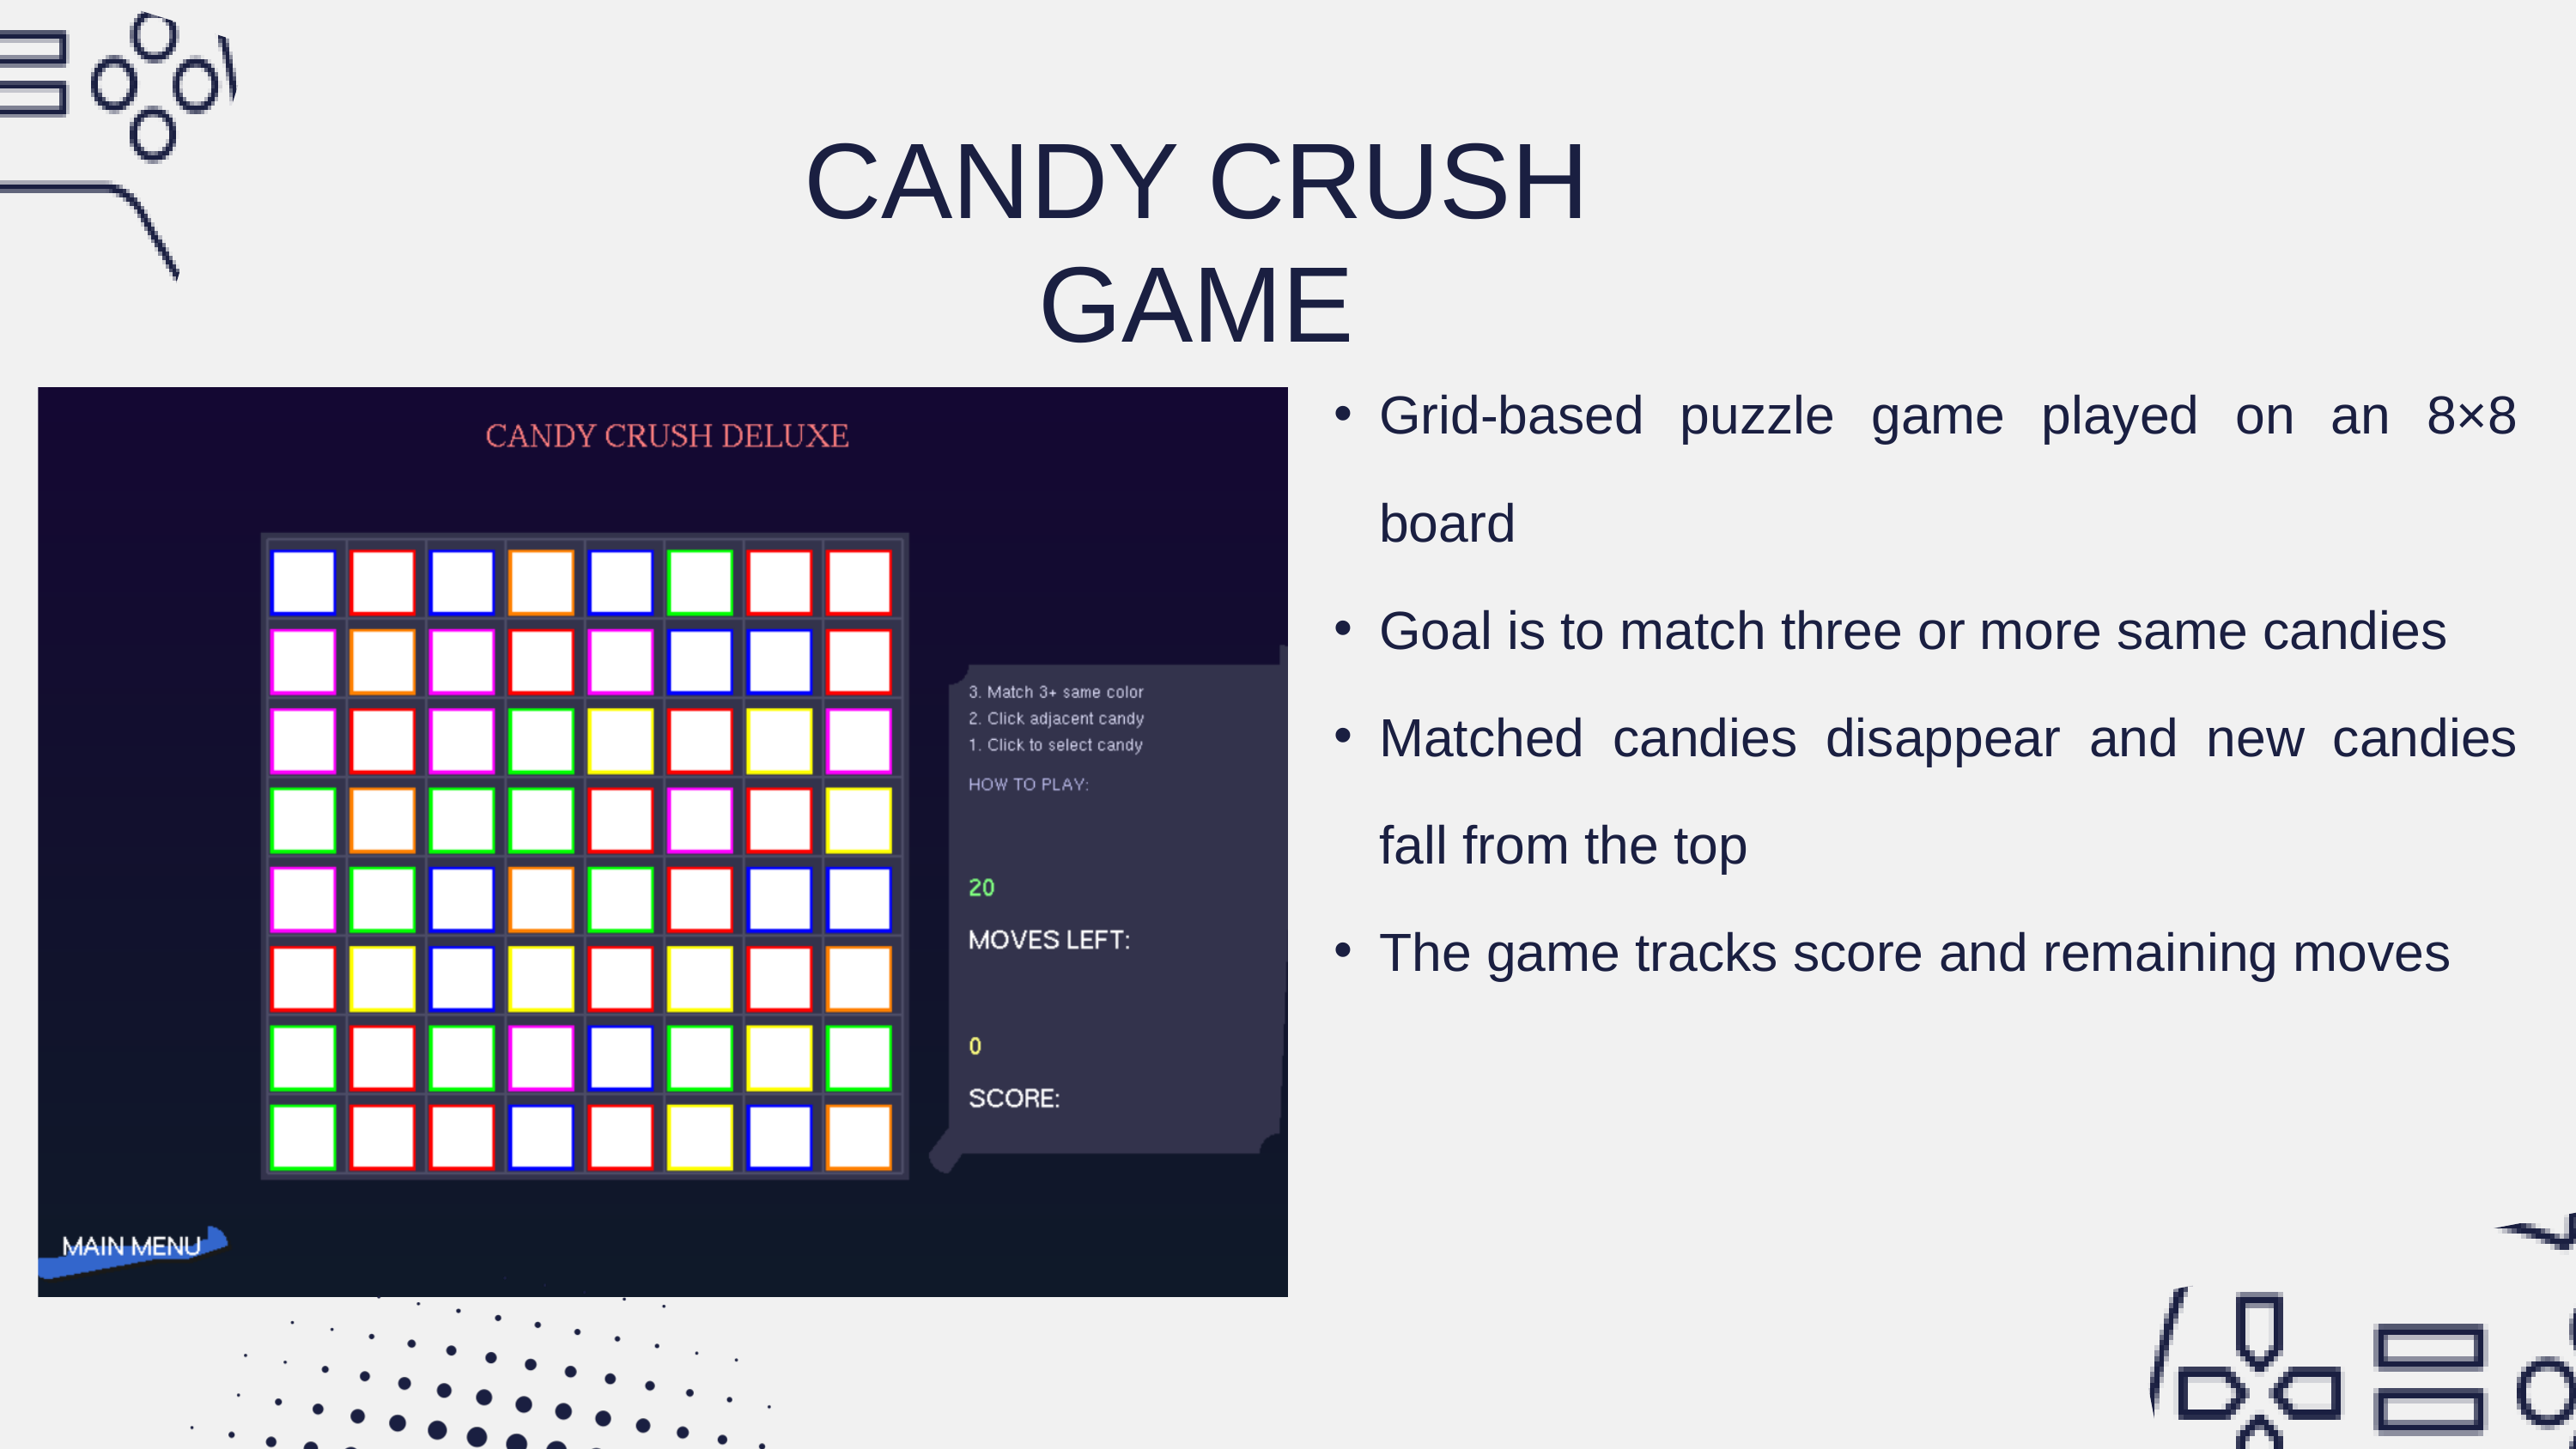

CANDY CRUSH GAME

Grid‑based puzzle game played on an 8×8 board
Goal is to match three or more same candies
Matched candies disappear and new candies fall from the top
The game tracks score and remaining moves